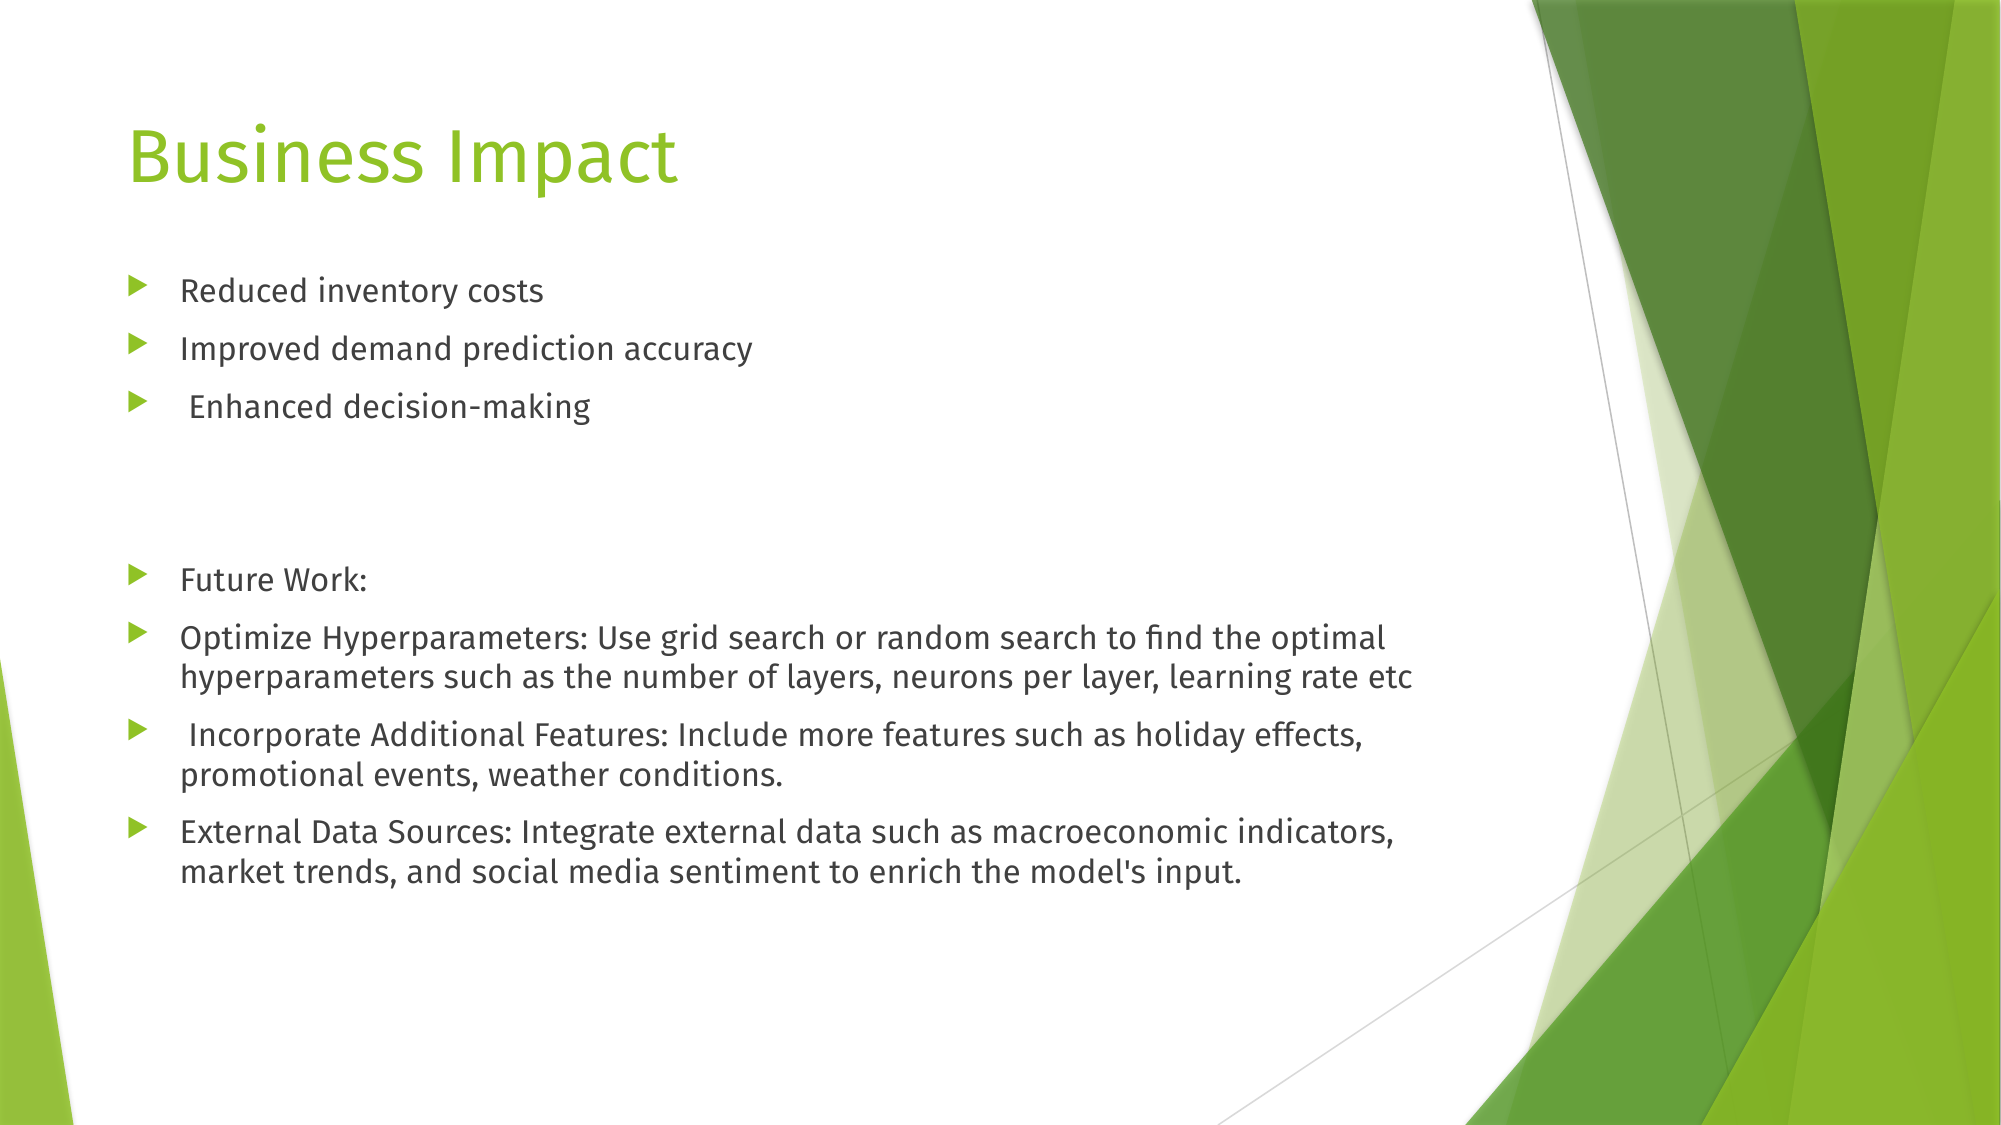

# Business Impact
Reduced inventory costs
Improved demand prediction accuracy
 Enhanced decision-making

Future Work:
Optimize Hyperparameters: Use grid search or random search to find the optimal hyperparameters such as the number of layers, neurons per layer, learning rate etc
 Incorporate Additional Features: Include more features such as holiday effects, promotional events, weather conditions.
External Data Sources: Integrate external data such as macroeconomic indicators, market trends, and social media sentiment to enrich the model's input.